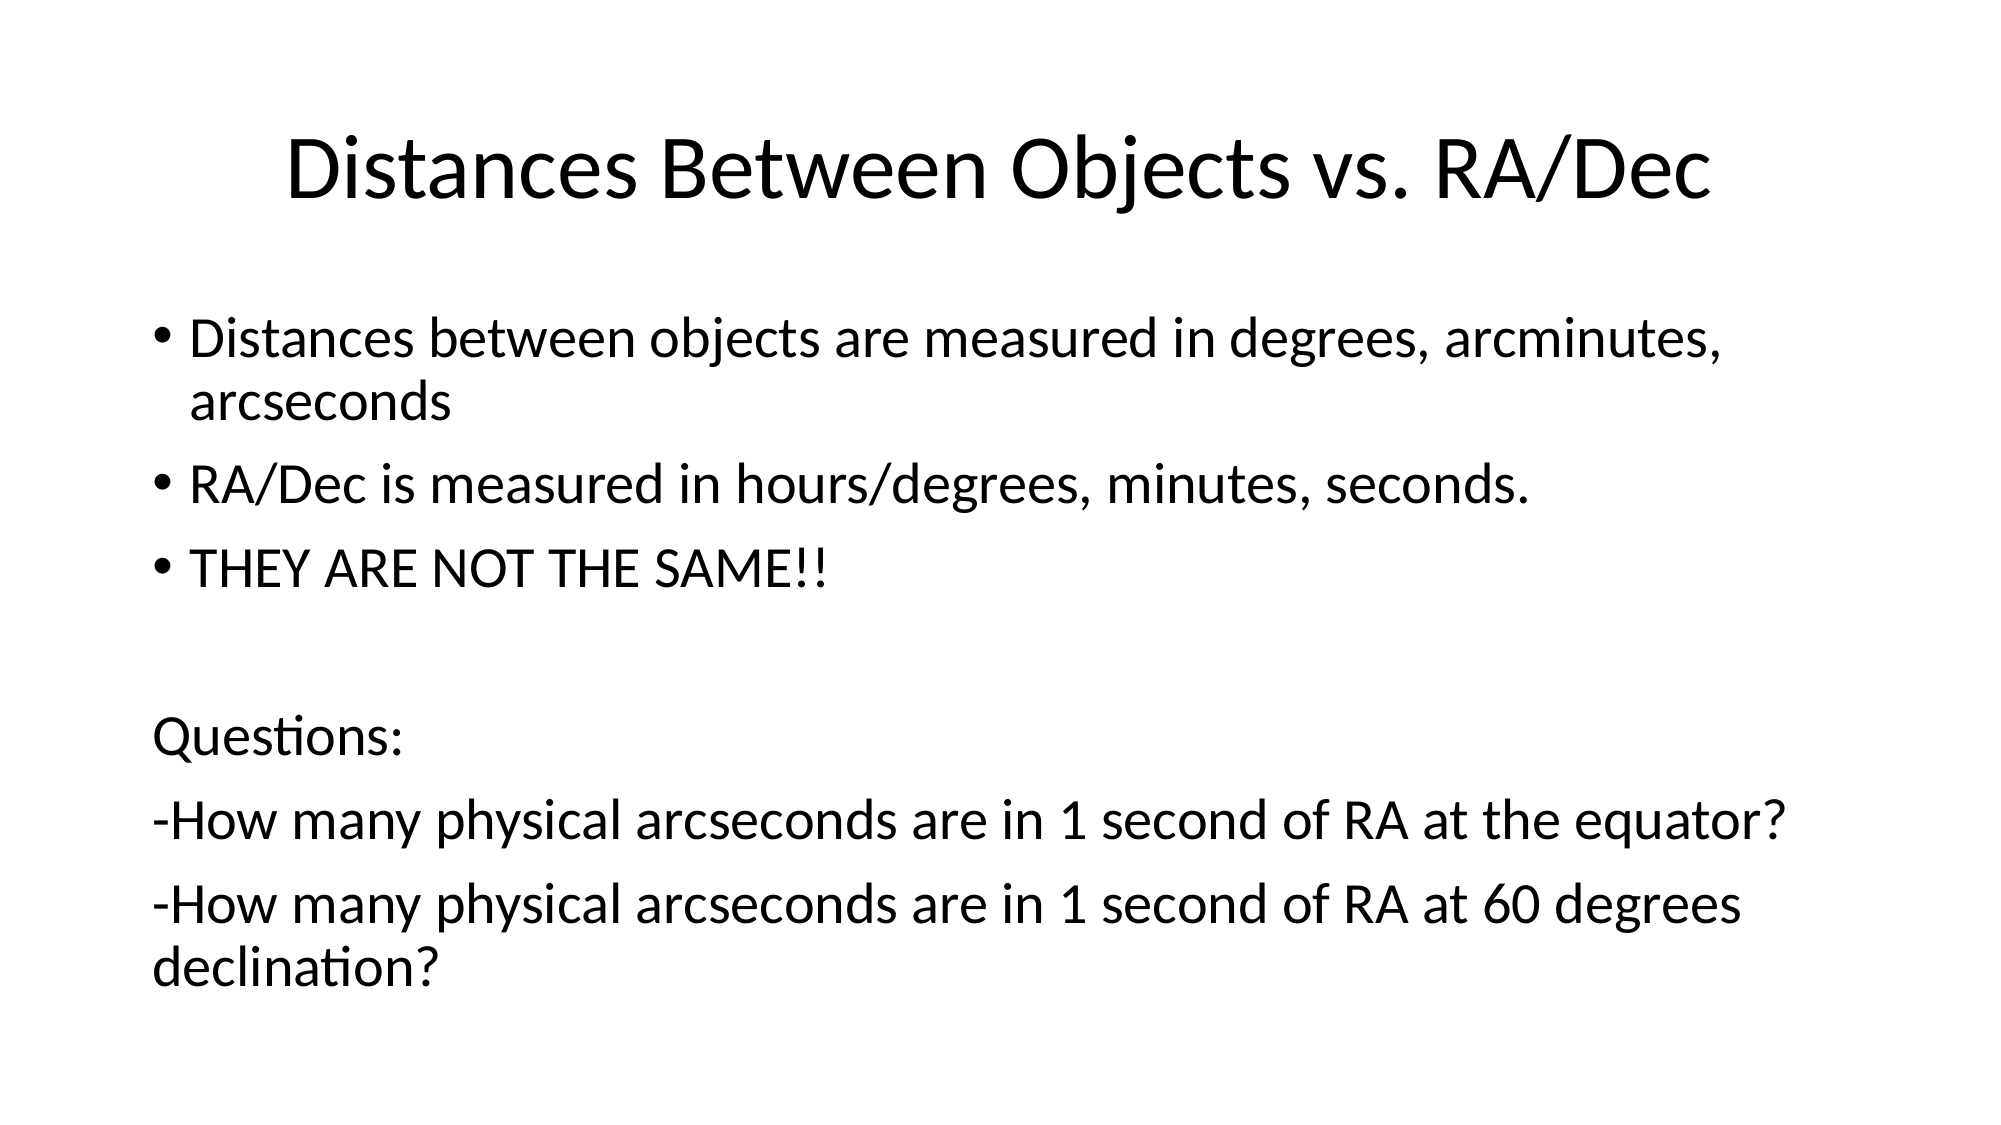

# Distances Between Objects vs. RA/Dec
Distances between objects are measured in degrees, arcminutes, arcseconds
RA/Dec is measured in hours/degrees, minutes, seconds.
THEY ARE NOT THE SAME!!

Questions:
-How many physical arcseconds are in 1 second of RA at the equator?
-How many physical arcseconds are in 1 second of RA at 60 degrees declination?